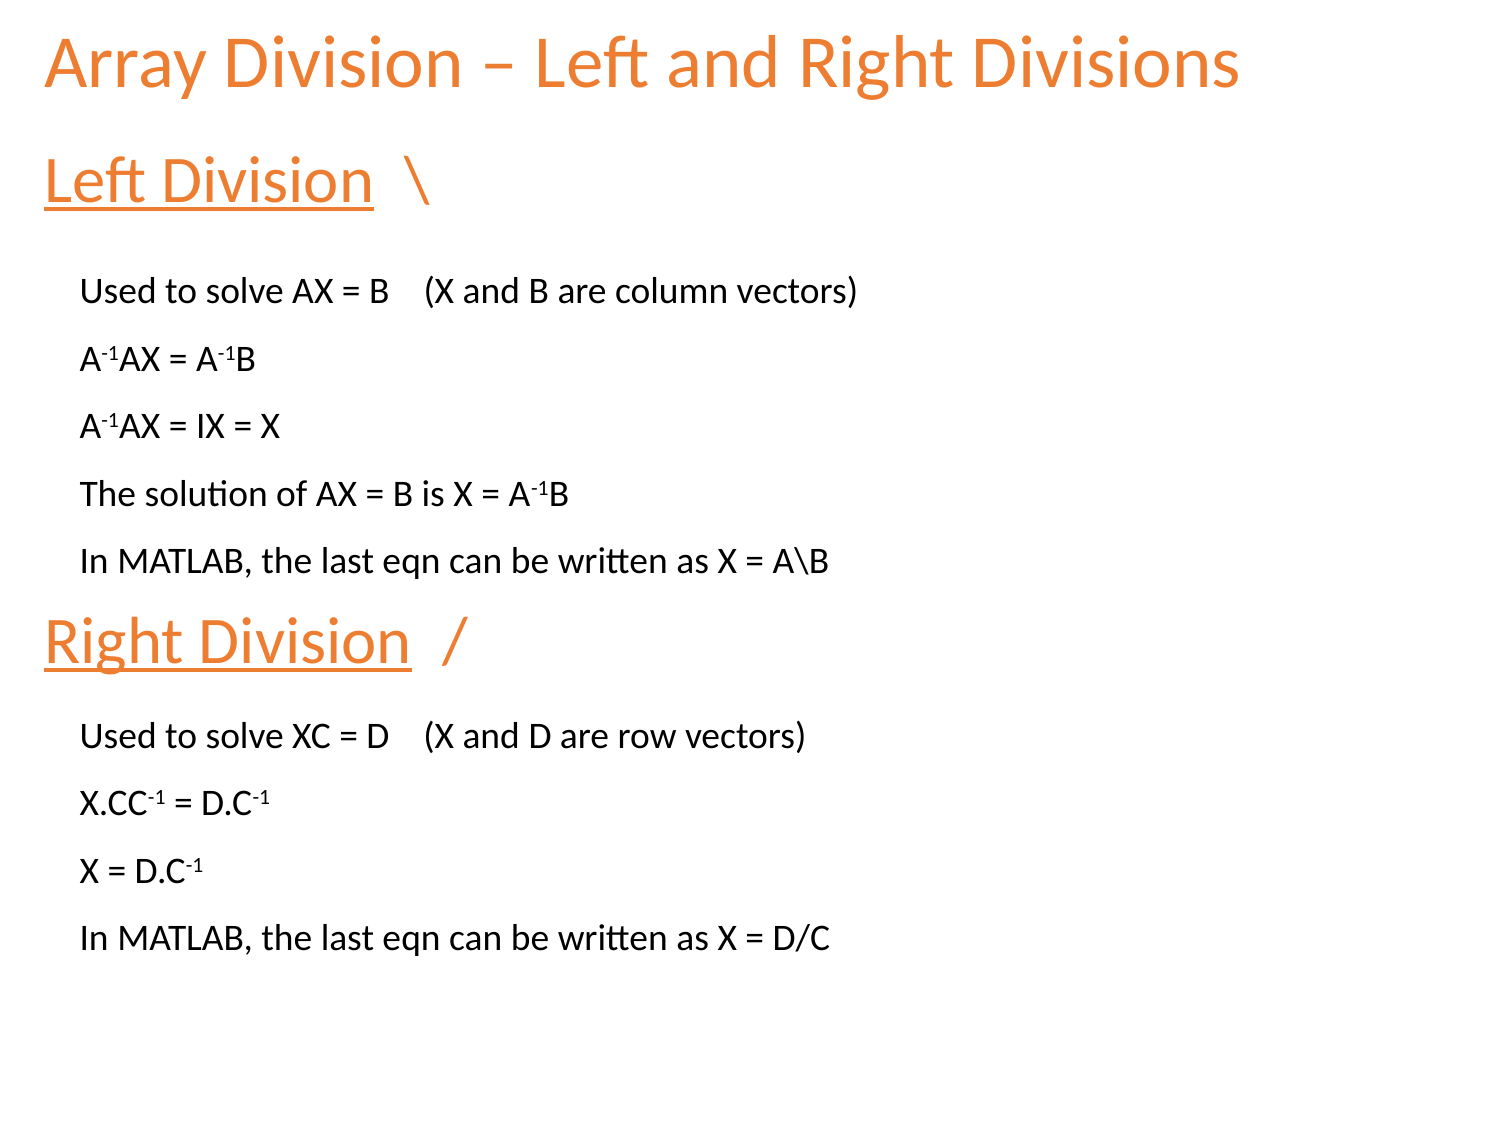

# Array Division – Left and Right Divisions
Left Division  \
Used to solve AX = B    (X and B are column vectors)
A-1AX = A-1B
A-1AX = IX = X
The solution of AX = B is X = A-1B
In MATLAB, the last eqn can be written as X = A\B

Right Division  /
Used to solve XC = D    (X and D are row vectors)
X.CC-1 = D.C-1
X = D.C-1
In MATLAB, the last eqn can be written as X = D/C